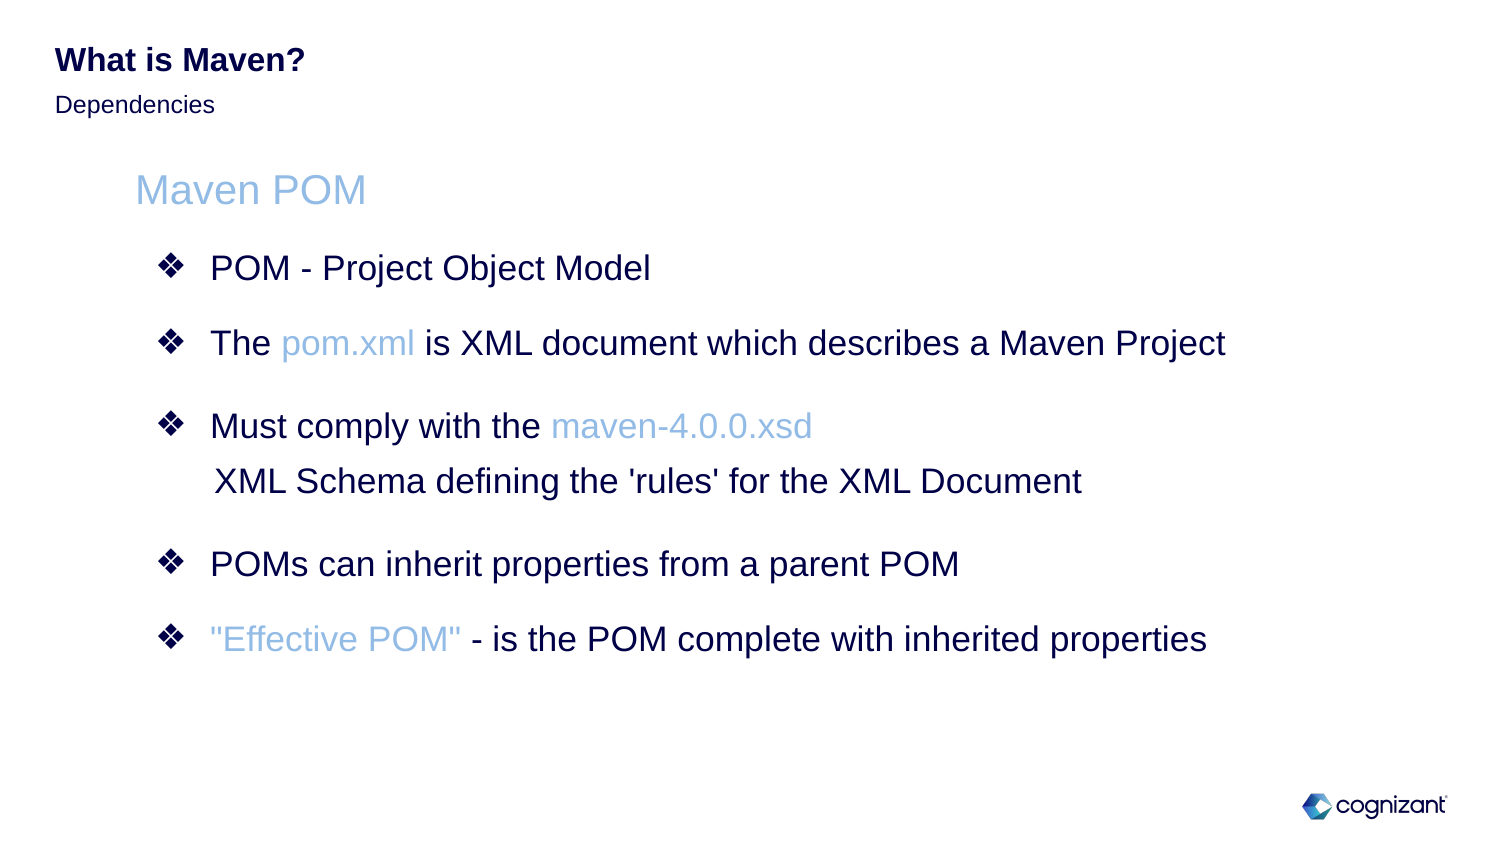

# What is Maven?
Dependencies
Maven POM

POM - Project Object Model

The pom.xml is XML document which describes a Maven Project

Must comply with the maven-4.0.0.xsd
                                   XML Schema defining the 'rules' for the XML Document

POMs can inherit properties from a parent POM

"Effective POM" - is the POM complete with inherited properties